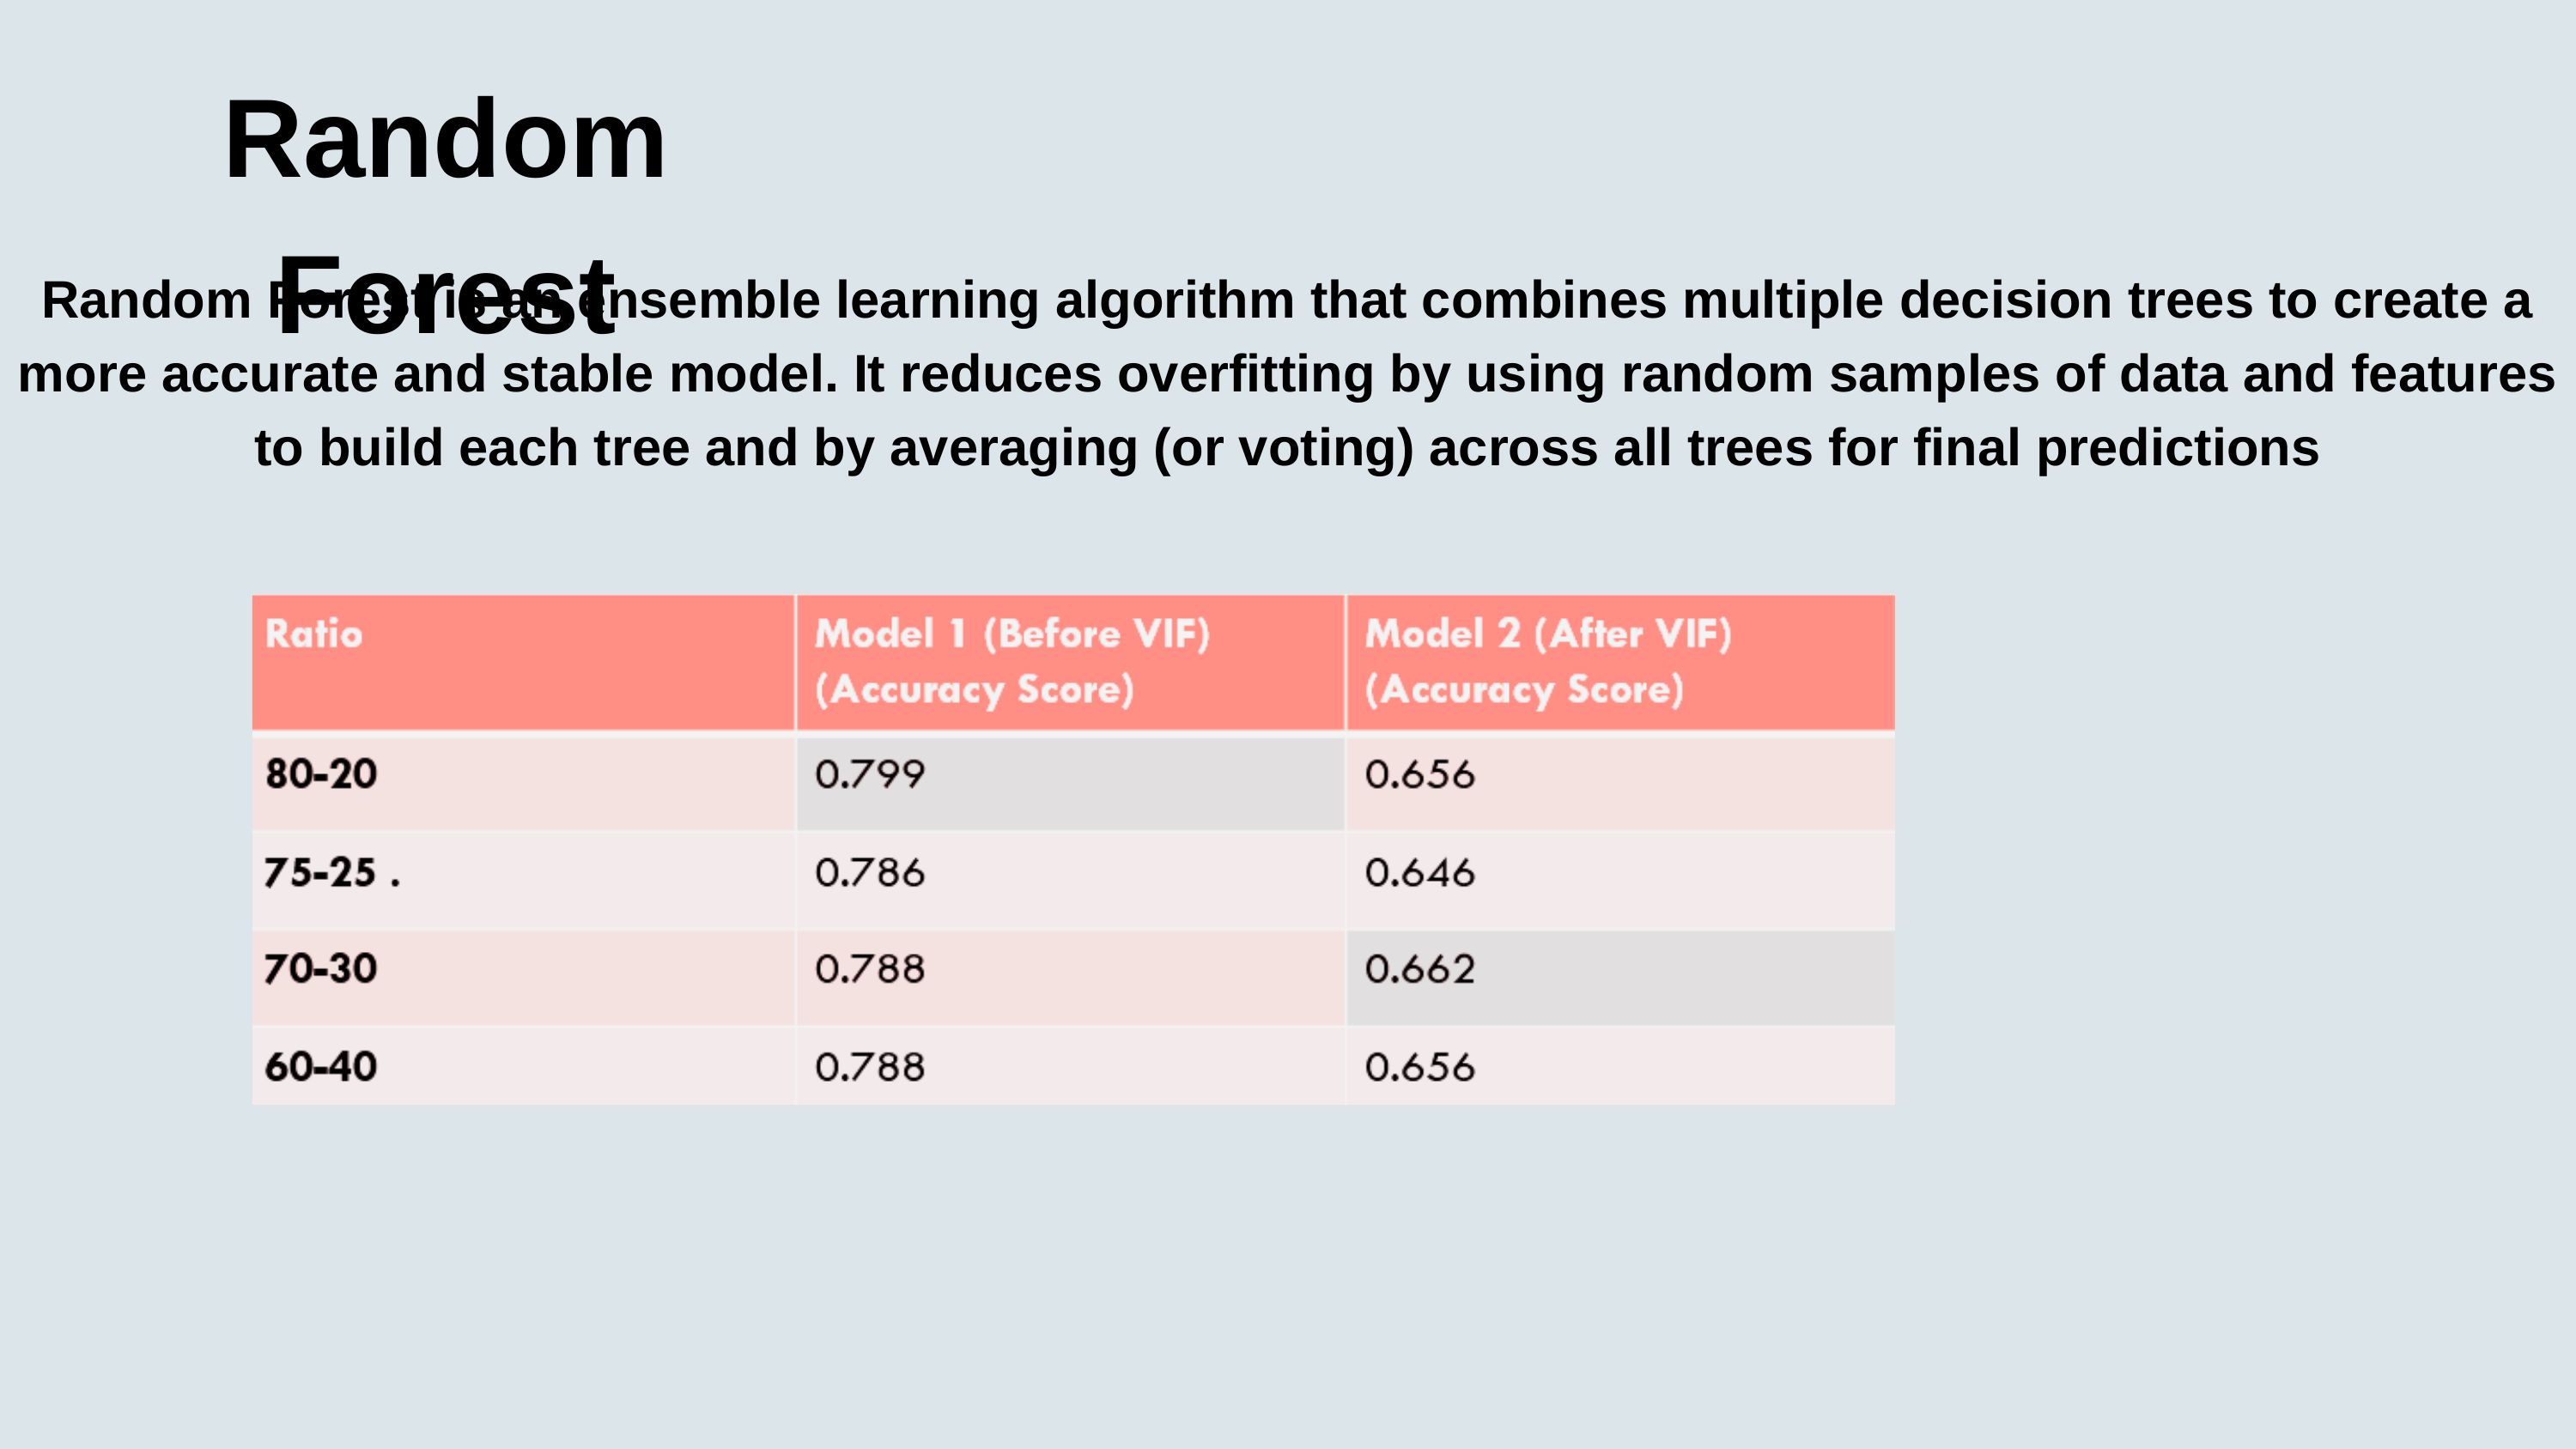

Random Forest

Random Forest is an ensemble learning algorithm that combines multiple decision trees to create a more accurate and stable model. It reduces overfitting by using random samples of data and features to build each tree and by averaging (or voting) across all trees for final predictions